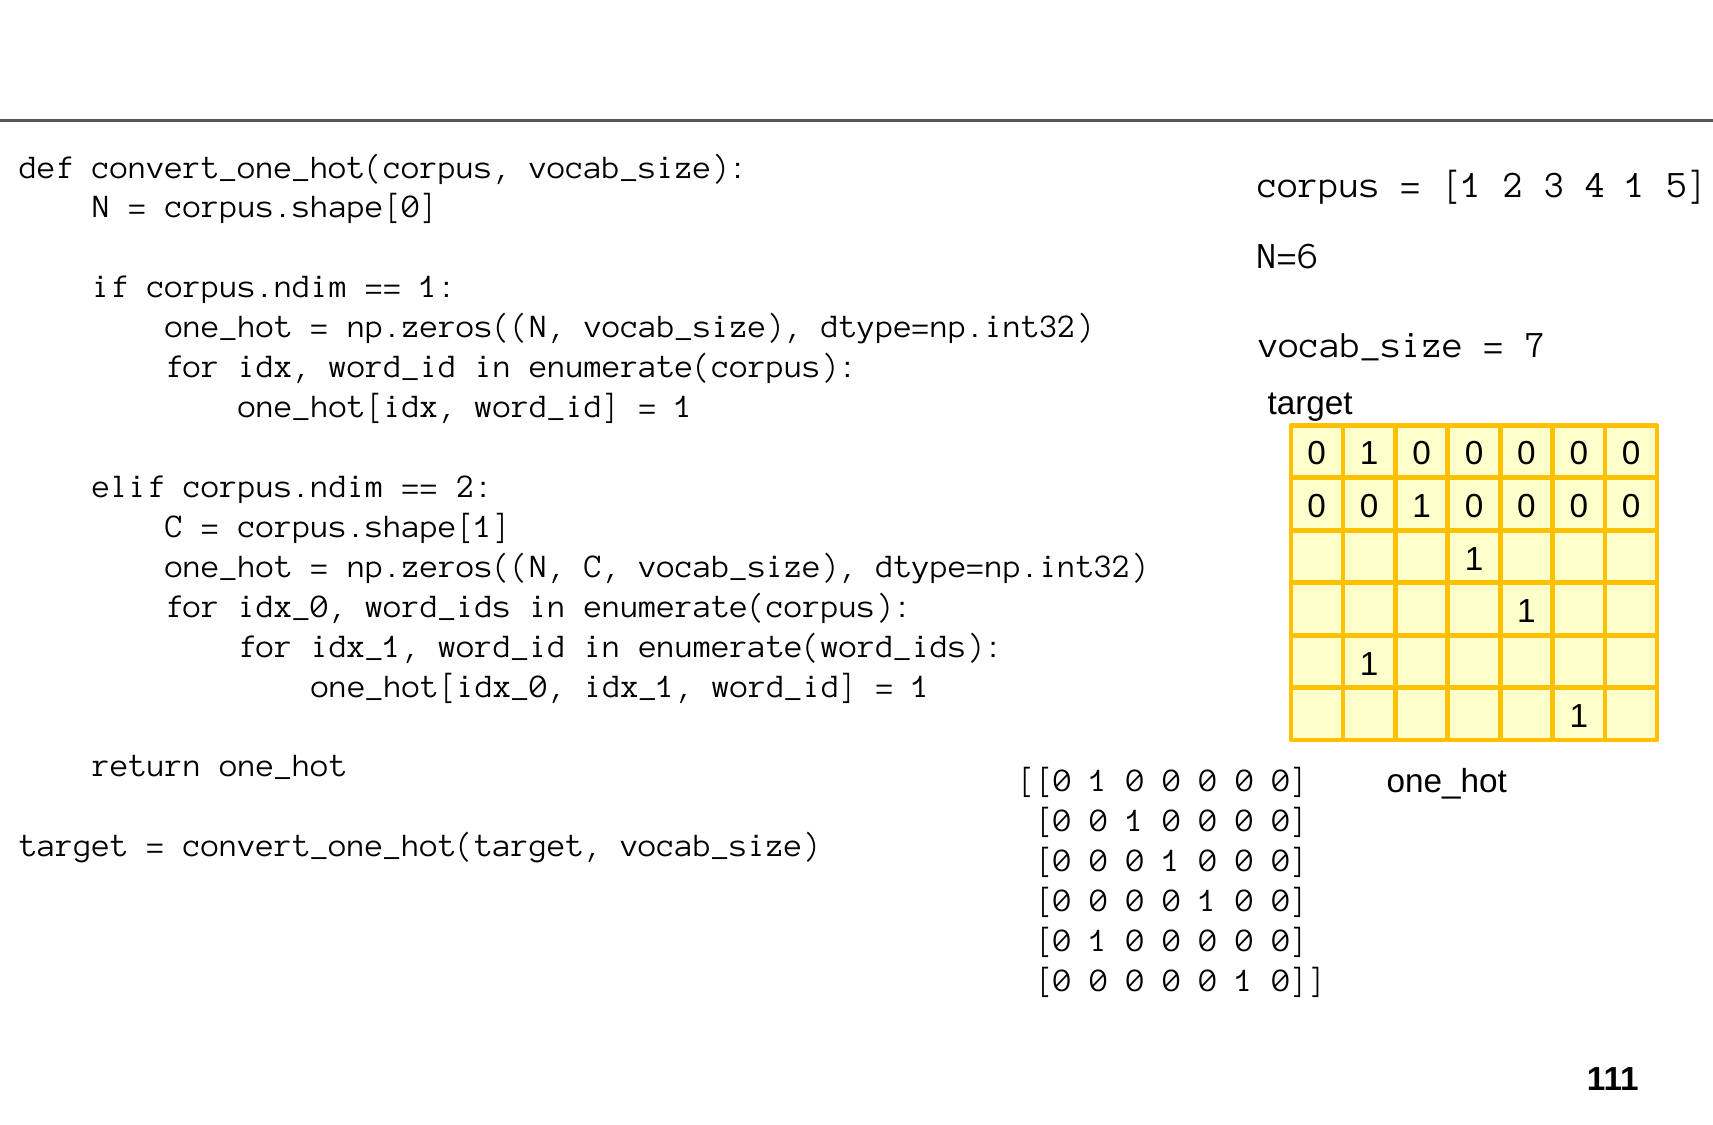

def convert_one_hot(corpus, vocab_size):
    N = corpus.shape[0]

    if corpus.ndim == 1:
        one_hot = np.zeros((N, vocab_size), dtype=np.int32)
        for idx, word_id in enumerate(corpus):
            one_hot[idx, word_id] = 1

    elif corpus.ndim == 2:
        C = corpus.shape[1]
        one_hot = np.zeros((N, C, vocab_size), dtype=np.int32)
        for idx_0, word_ids in enumerate(corpus):
            for idx_1, word_id in enumerate(word_ids):
                one_hot[idx_0, idx_1, word_id] = 1

    return one_hot

target = convert_one_hot(target, vocab_size)
corpus = [1 2 3 4 1 5]
N=6
vocab_size = 7
target
0
1
0
0
0
0
0
0
0
1
0
0
0
0

1

1

1

1

[[0 1 0 0 0 0 0]
 [0 0 1 0 0 0 0]
 [0 0 0 1 0 0 0]
 [0 0 0 0 1 0 0]
 [0 1 0 0 0 0 0]
 [0 0 0 0 0 1 0]]
one_hot